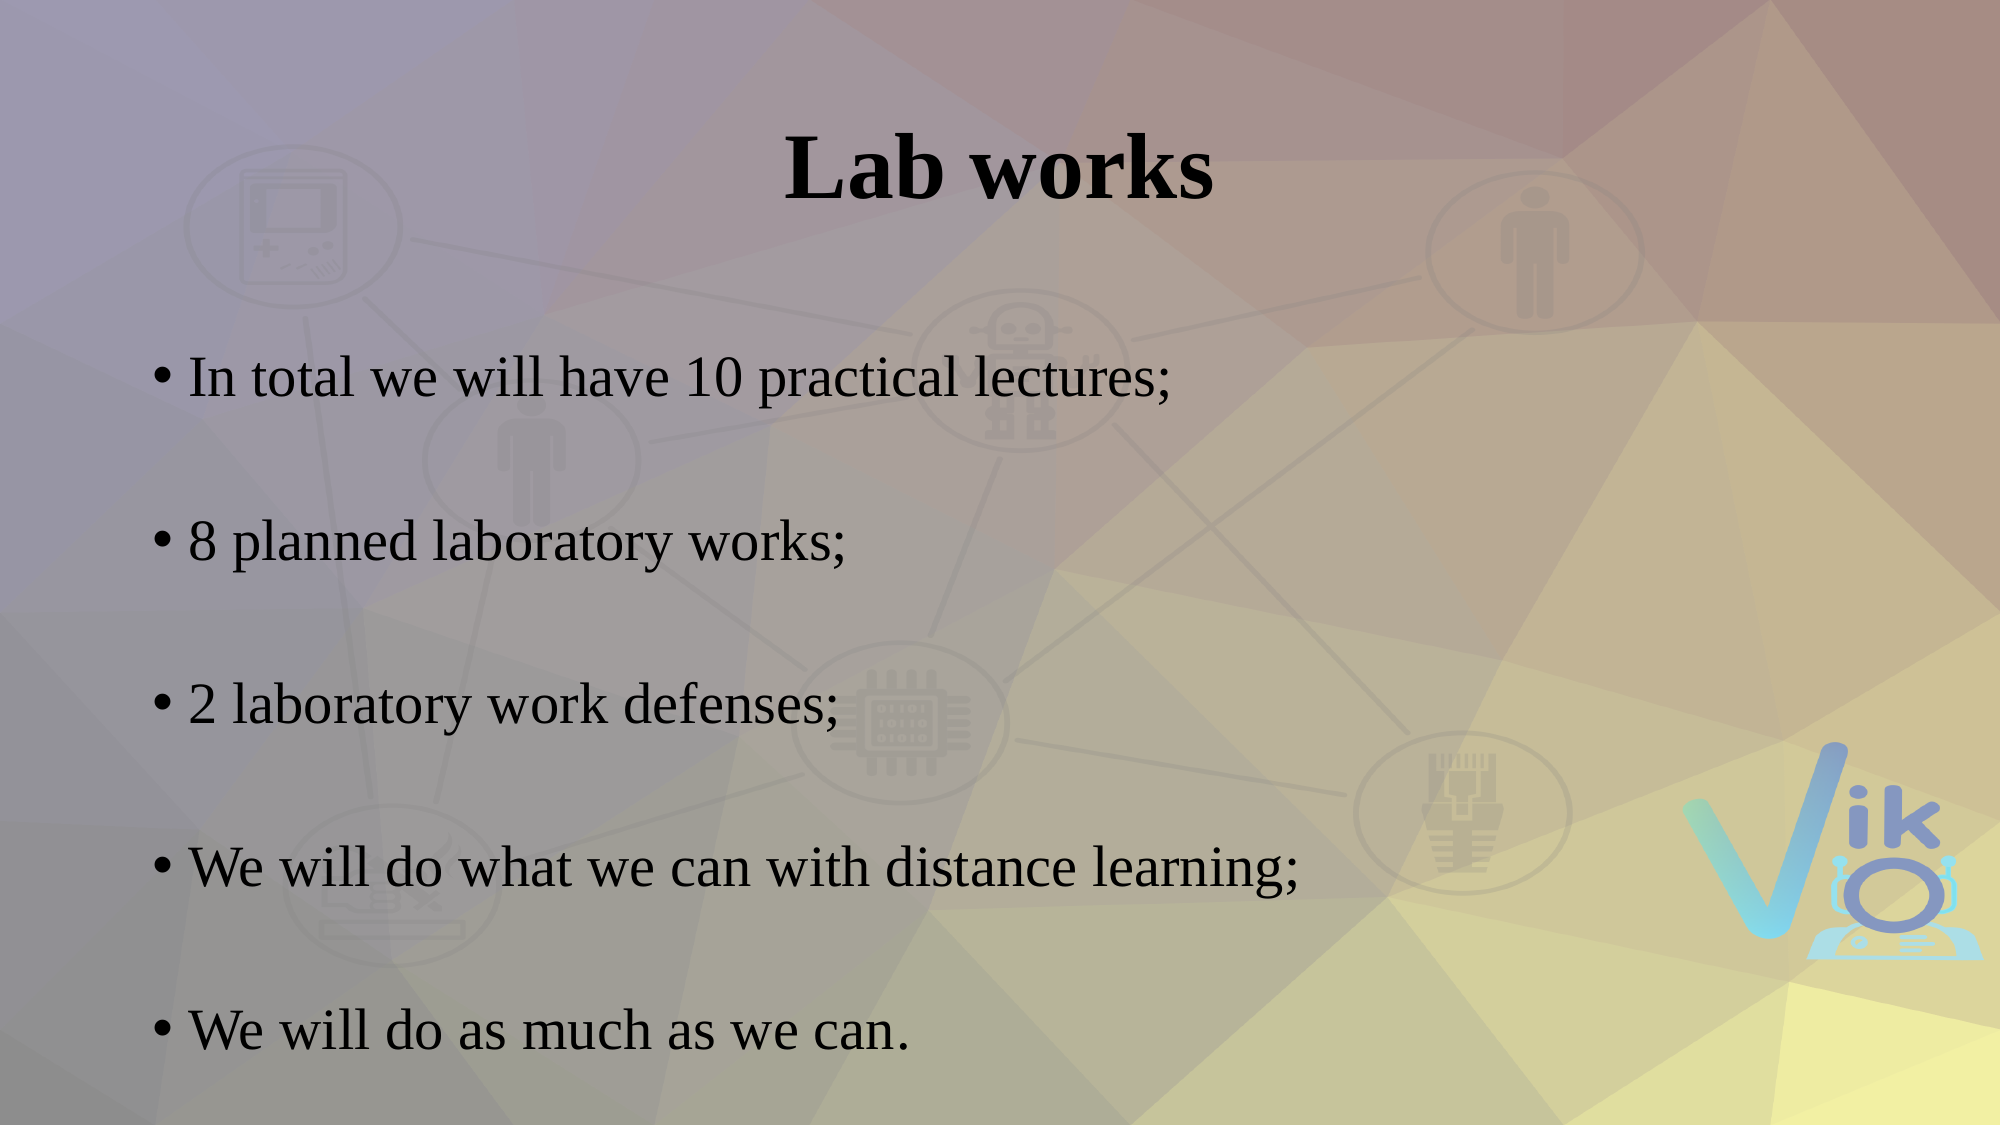

# Lab works
In total we will have 10 practical lectures;

8 planned laboratory works;

2 laboratory work defenses;

We will do what we can with distance learning;

We will do as much as we can.